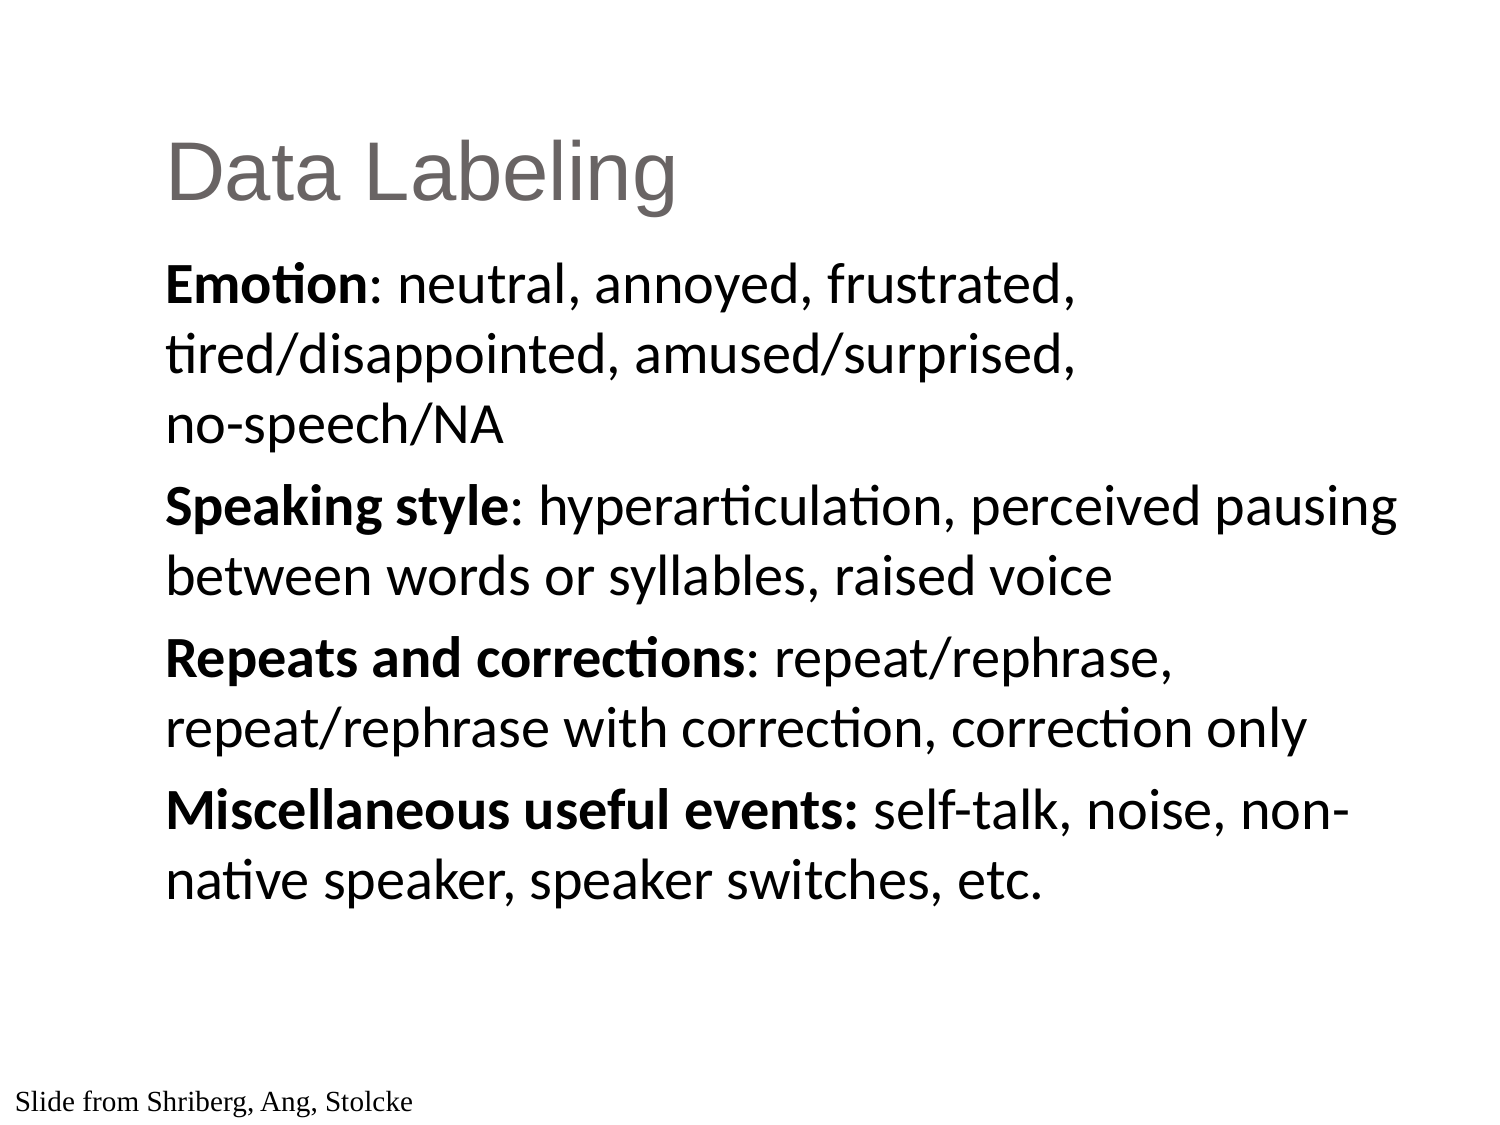

# Data Labeling
Emotion: neutral, annoyed, frustrated, tired/disappointed, amused/surprised,  no-speech/NA
Speaking style: hyperarticulation, perceived pausing between words or syllables, raised voice
Repeats and corrections: repeat/rephrase, repeat/rephrase with correction, correction only
Miscellaneous useful events: self-talk, noise, non-native speaker, speaker switches, etc.
Slide from Shriberg, Ang, Stolcke